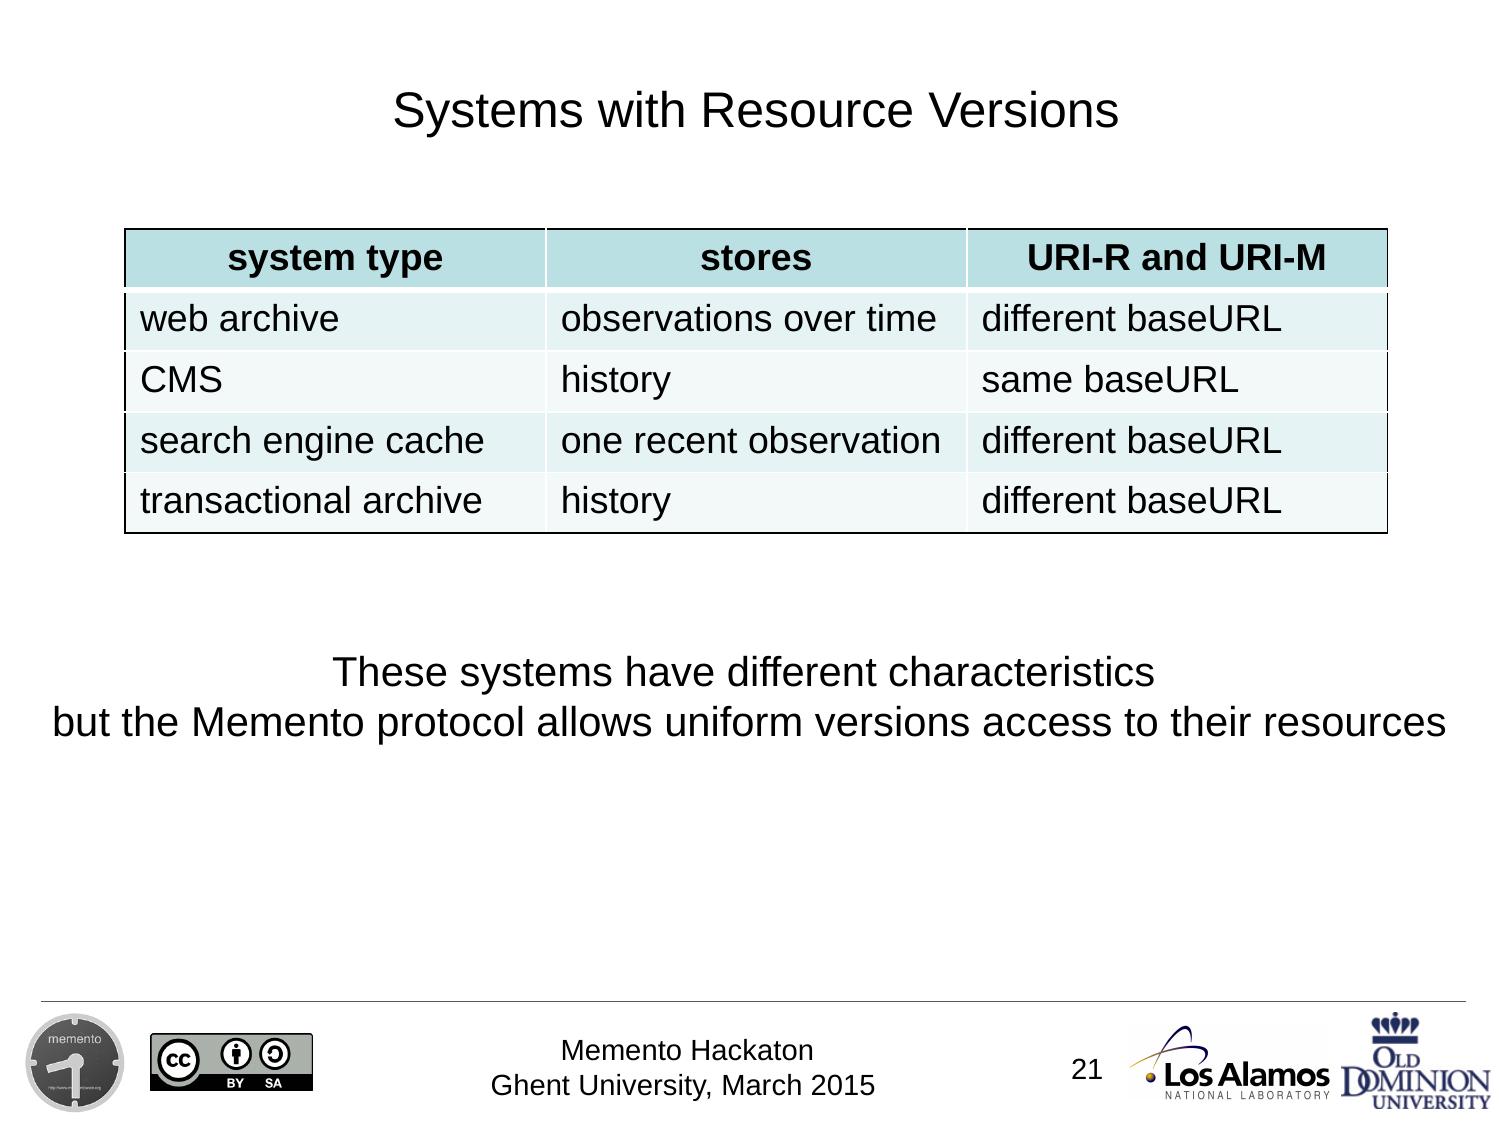

# Systems with Resource Versions
| system type | stores | URI-R and URI-M |
| --- | --- | --- |
| web archive | observations over time | different baseURL |
| CMS | history | same baseURL |
| search engine cache | one recent observation | different baseURL |
| transactional archive | history | different baseURL |
These systems have different characteristics
but the Memento protocol allows uniform versions access to their resources
21